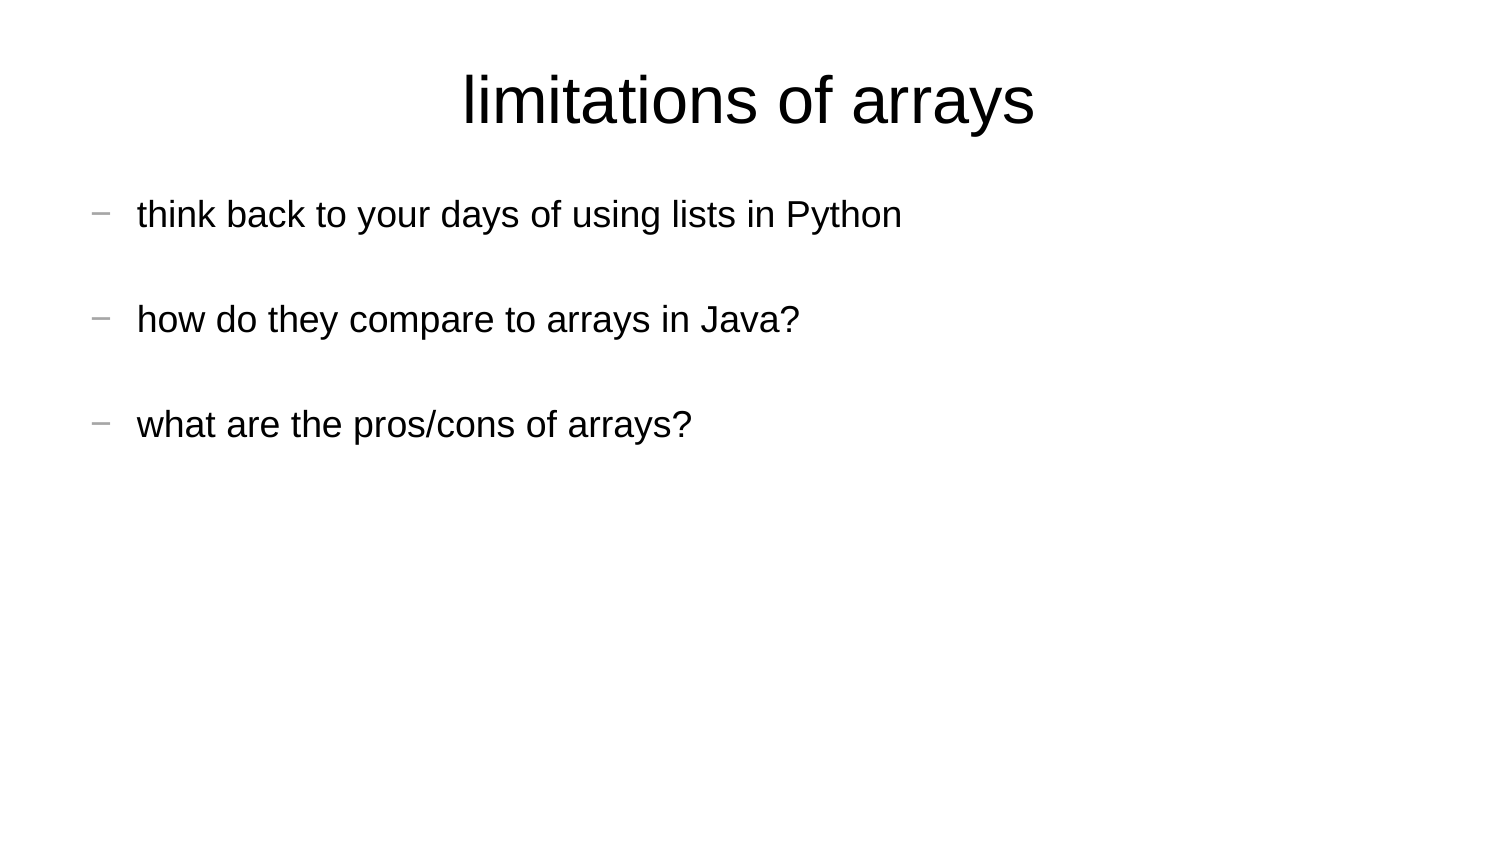

# limitations of arrays
think back to your days of using lists in Python

how do they compare to arrays in Java?

what are the pros/cons of arrays?